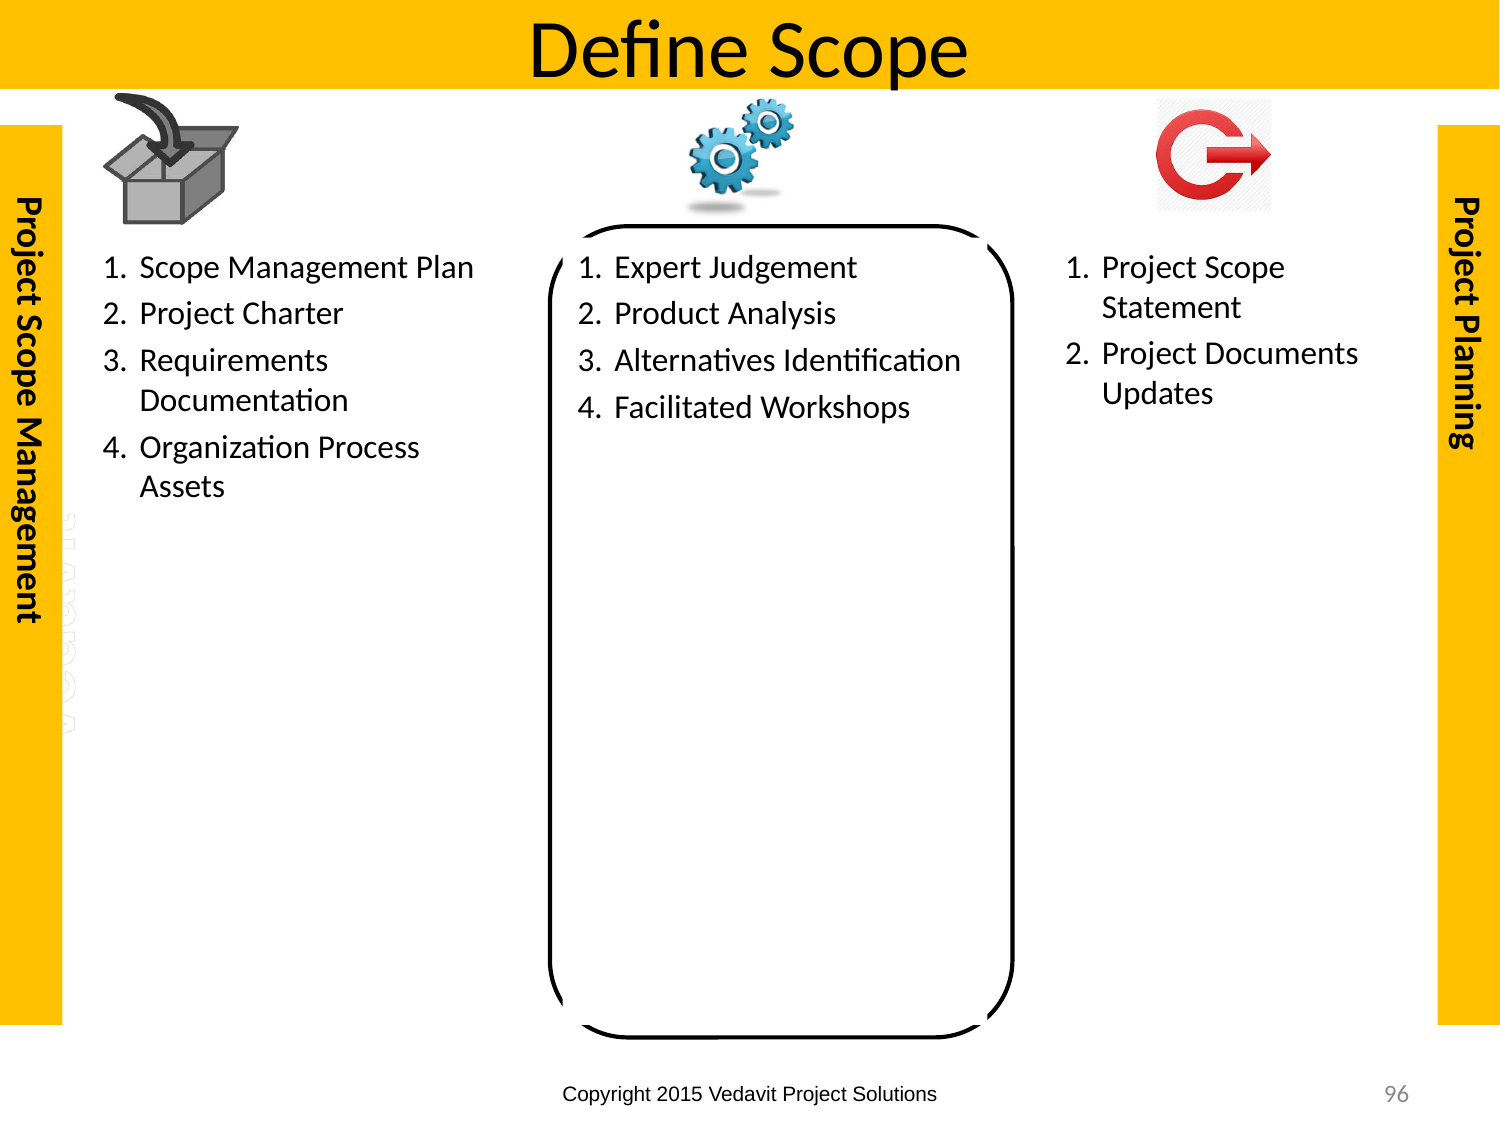

# Define Scope
Project Scope Management
Project Planning
Scope Management Plan
Project Charter
Requirements Documentation
Organization Process Assets
Expert Judgement
Product Analysis
Alternatives Identification
Facilitated Workshops

Project Scope Statement
Project Documents Updates

96